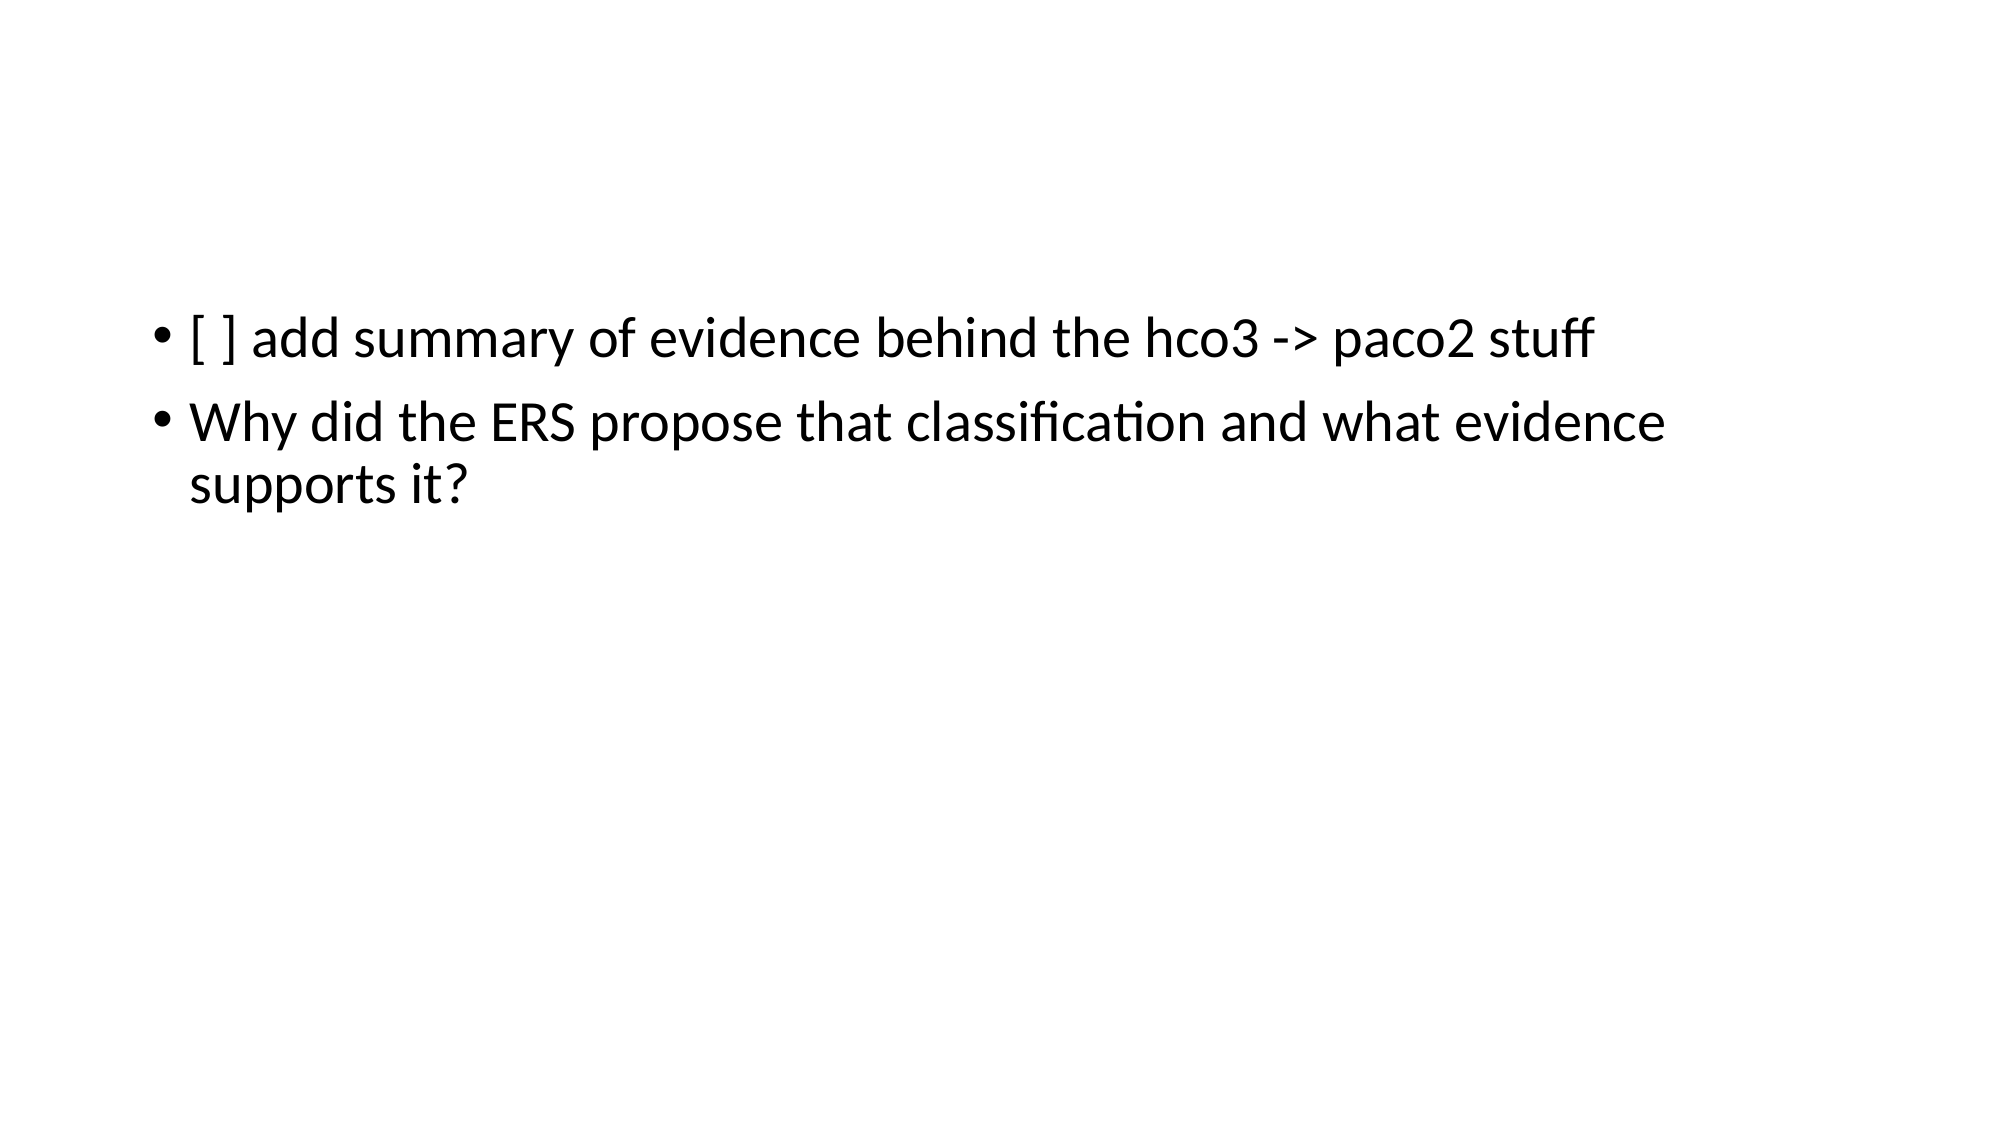

#
[ ] add summary of evidence behind the hco3 -> paco2 stuff
Why did the ERS propose that classification and what evidence supports it?